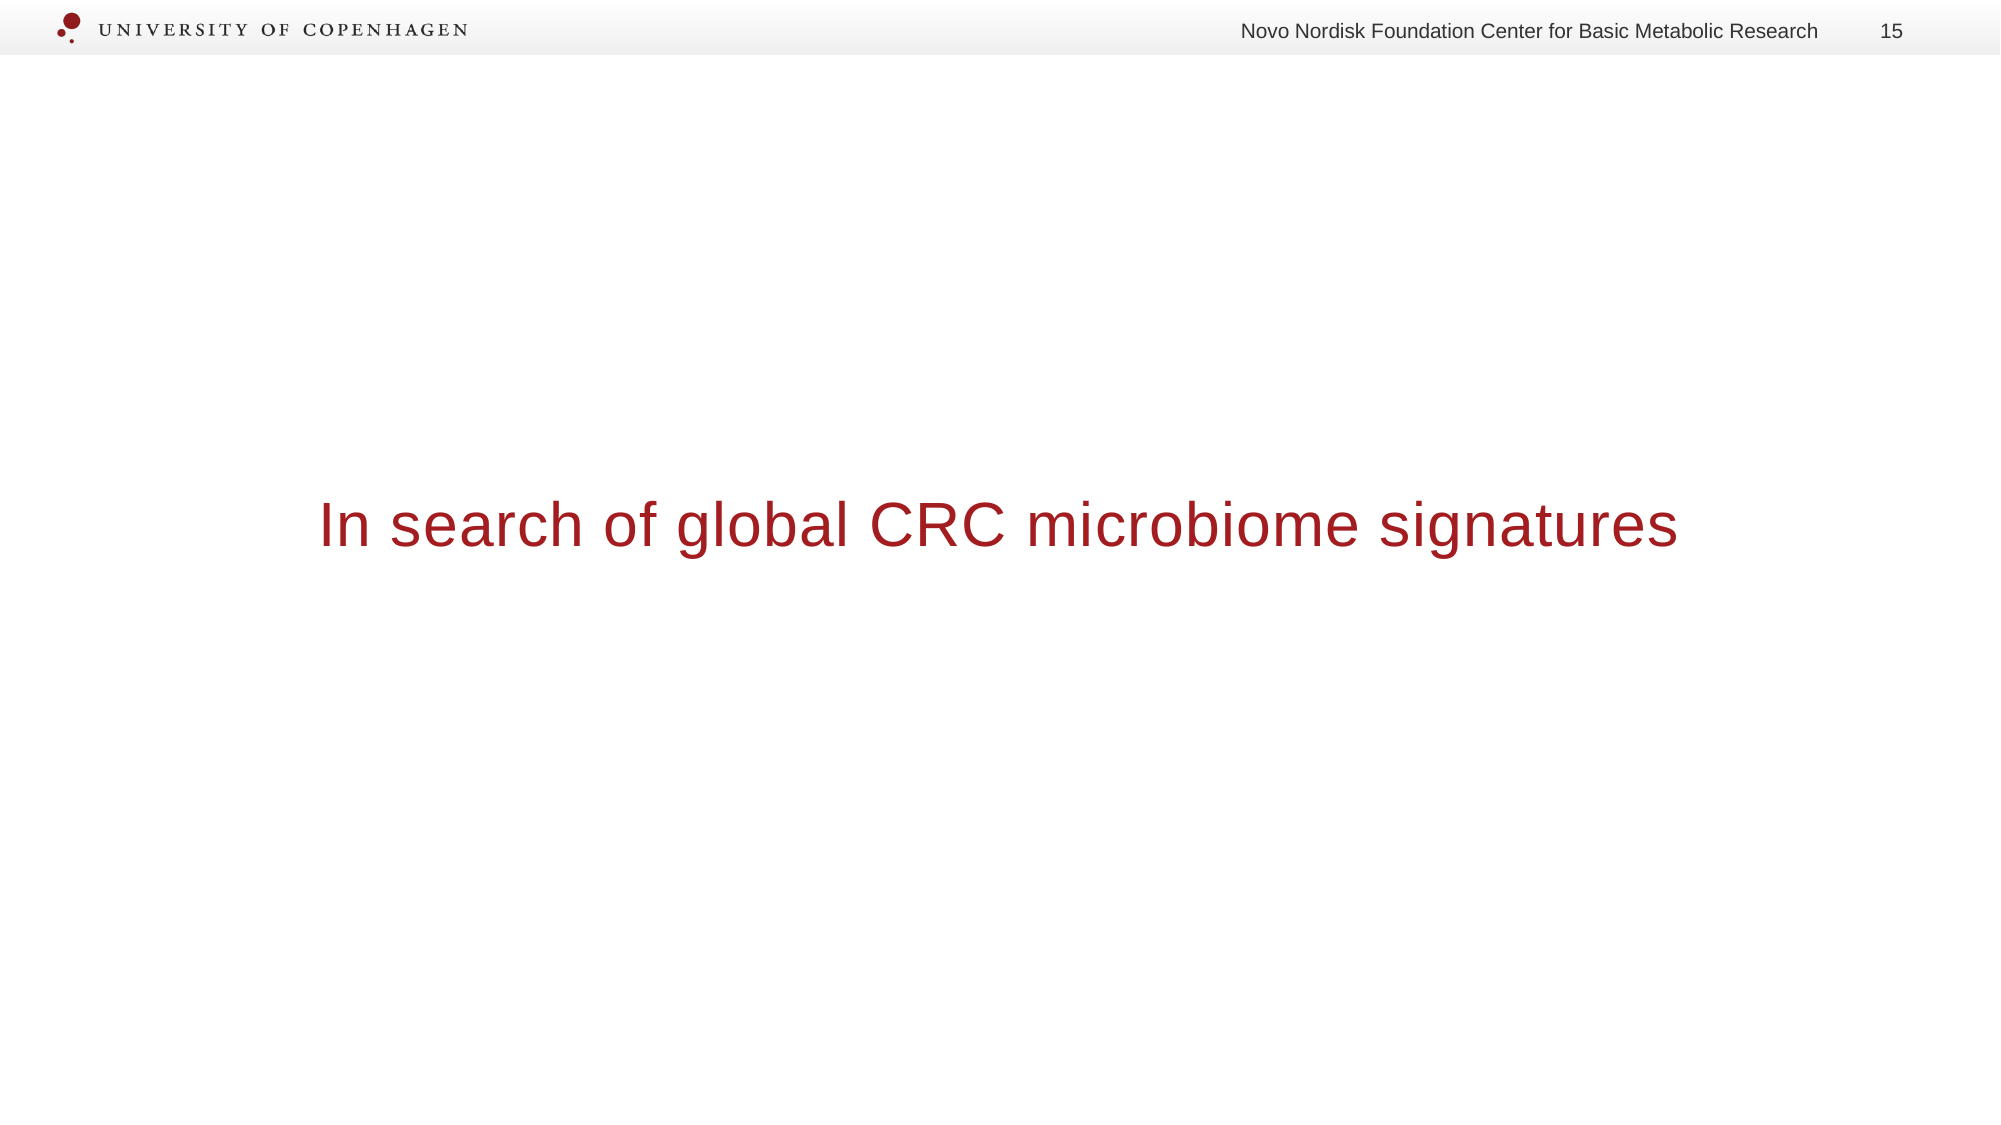

Novo Nordisk Foundation Center for Basic Metabolic Research
15
In search of global CRC microbiome signatures